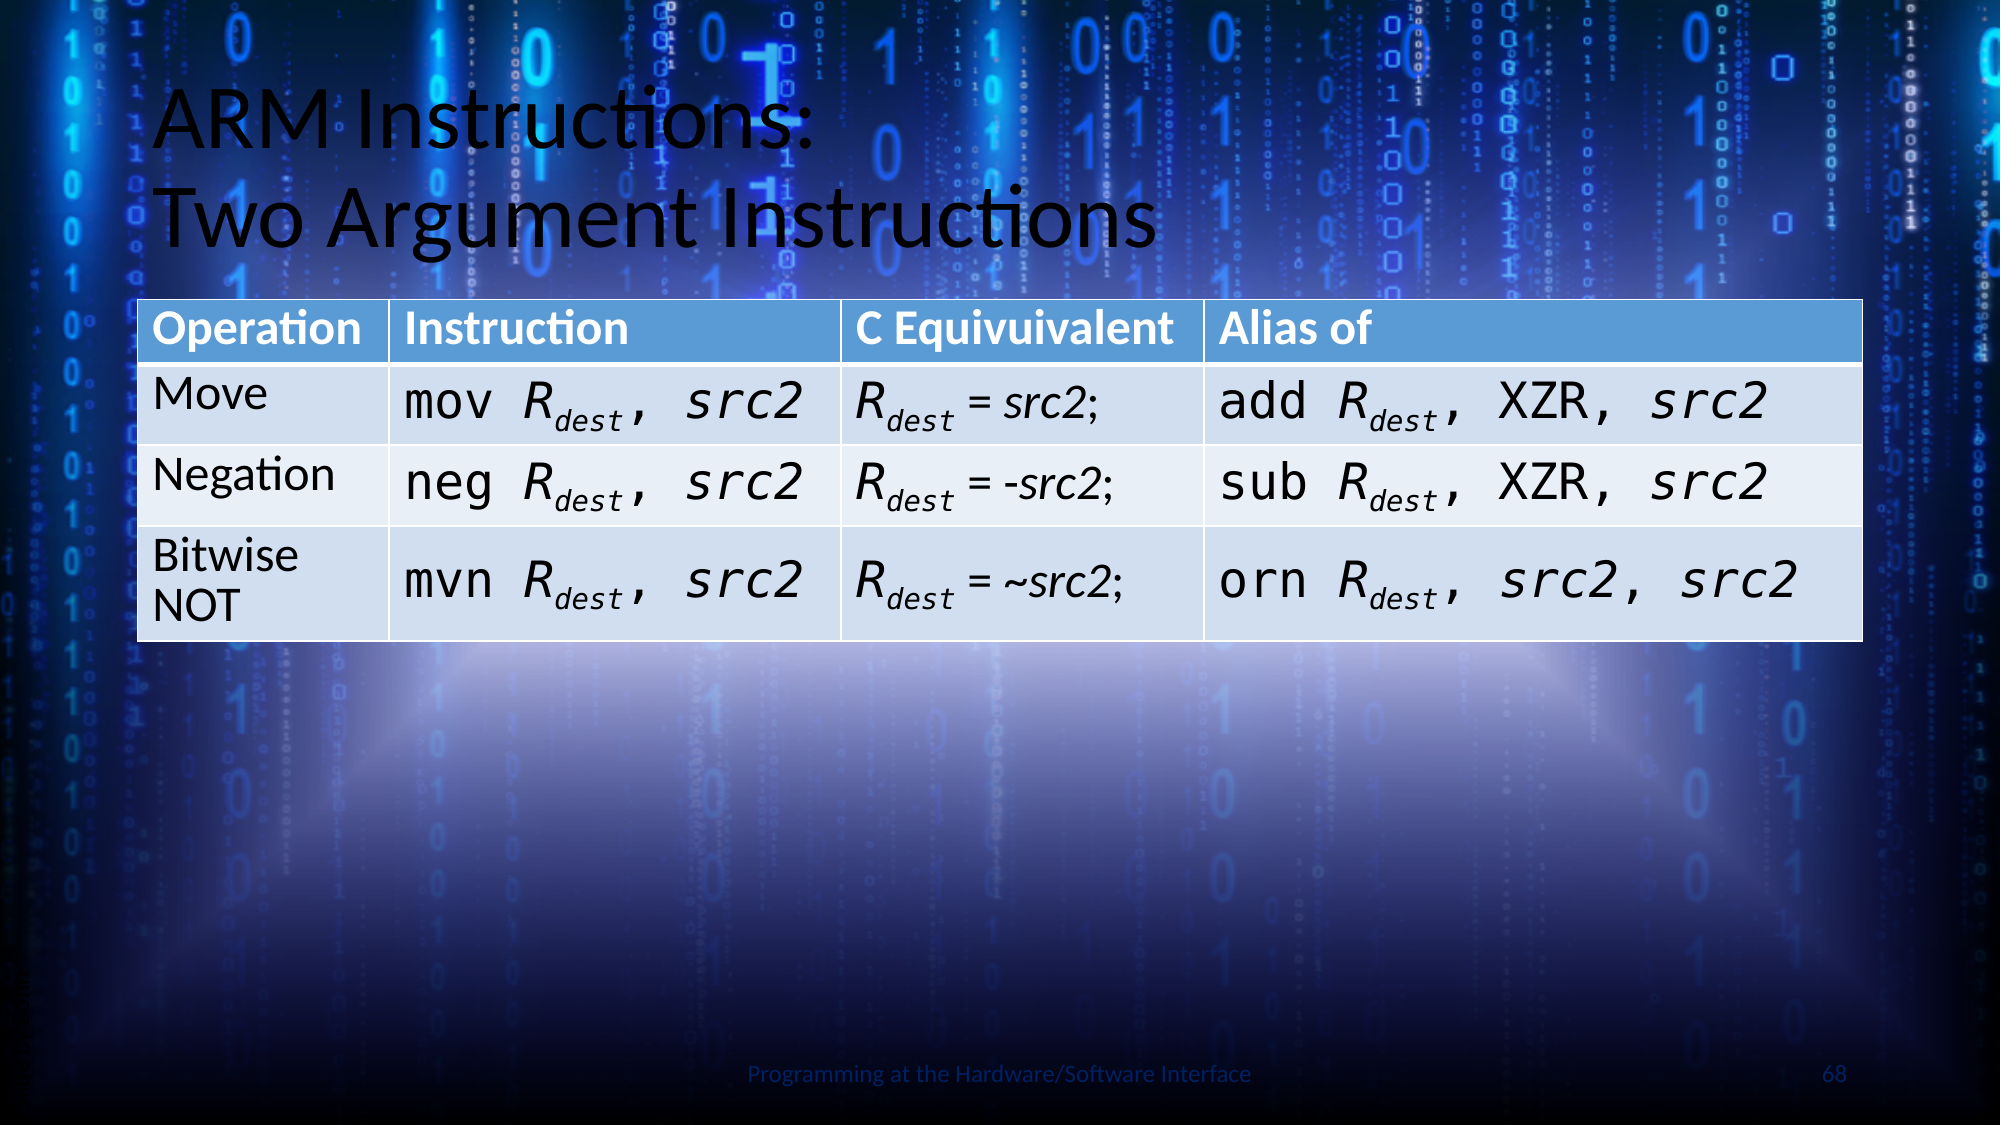

# ARM Instructions: Two Argument Instructions
| Operation | Instruction | C Equivuivalent | Alias of |
| --- | --- | --- | --- |
| Move | mov Rdest, src2 | Rdest = src2; | add Rdest, XZR, src2 |
| Negation | neg Rdest, src2 | Rdest = -src2; | sub Rdest, XZR, src2 |
| Bitwise NOT | mvn Rdest, src2 | Rdest = ~src2; | orn Rdest, src2, src2 |
Slide by Bohn
Programming at the Hardware/Software Interface
68